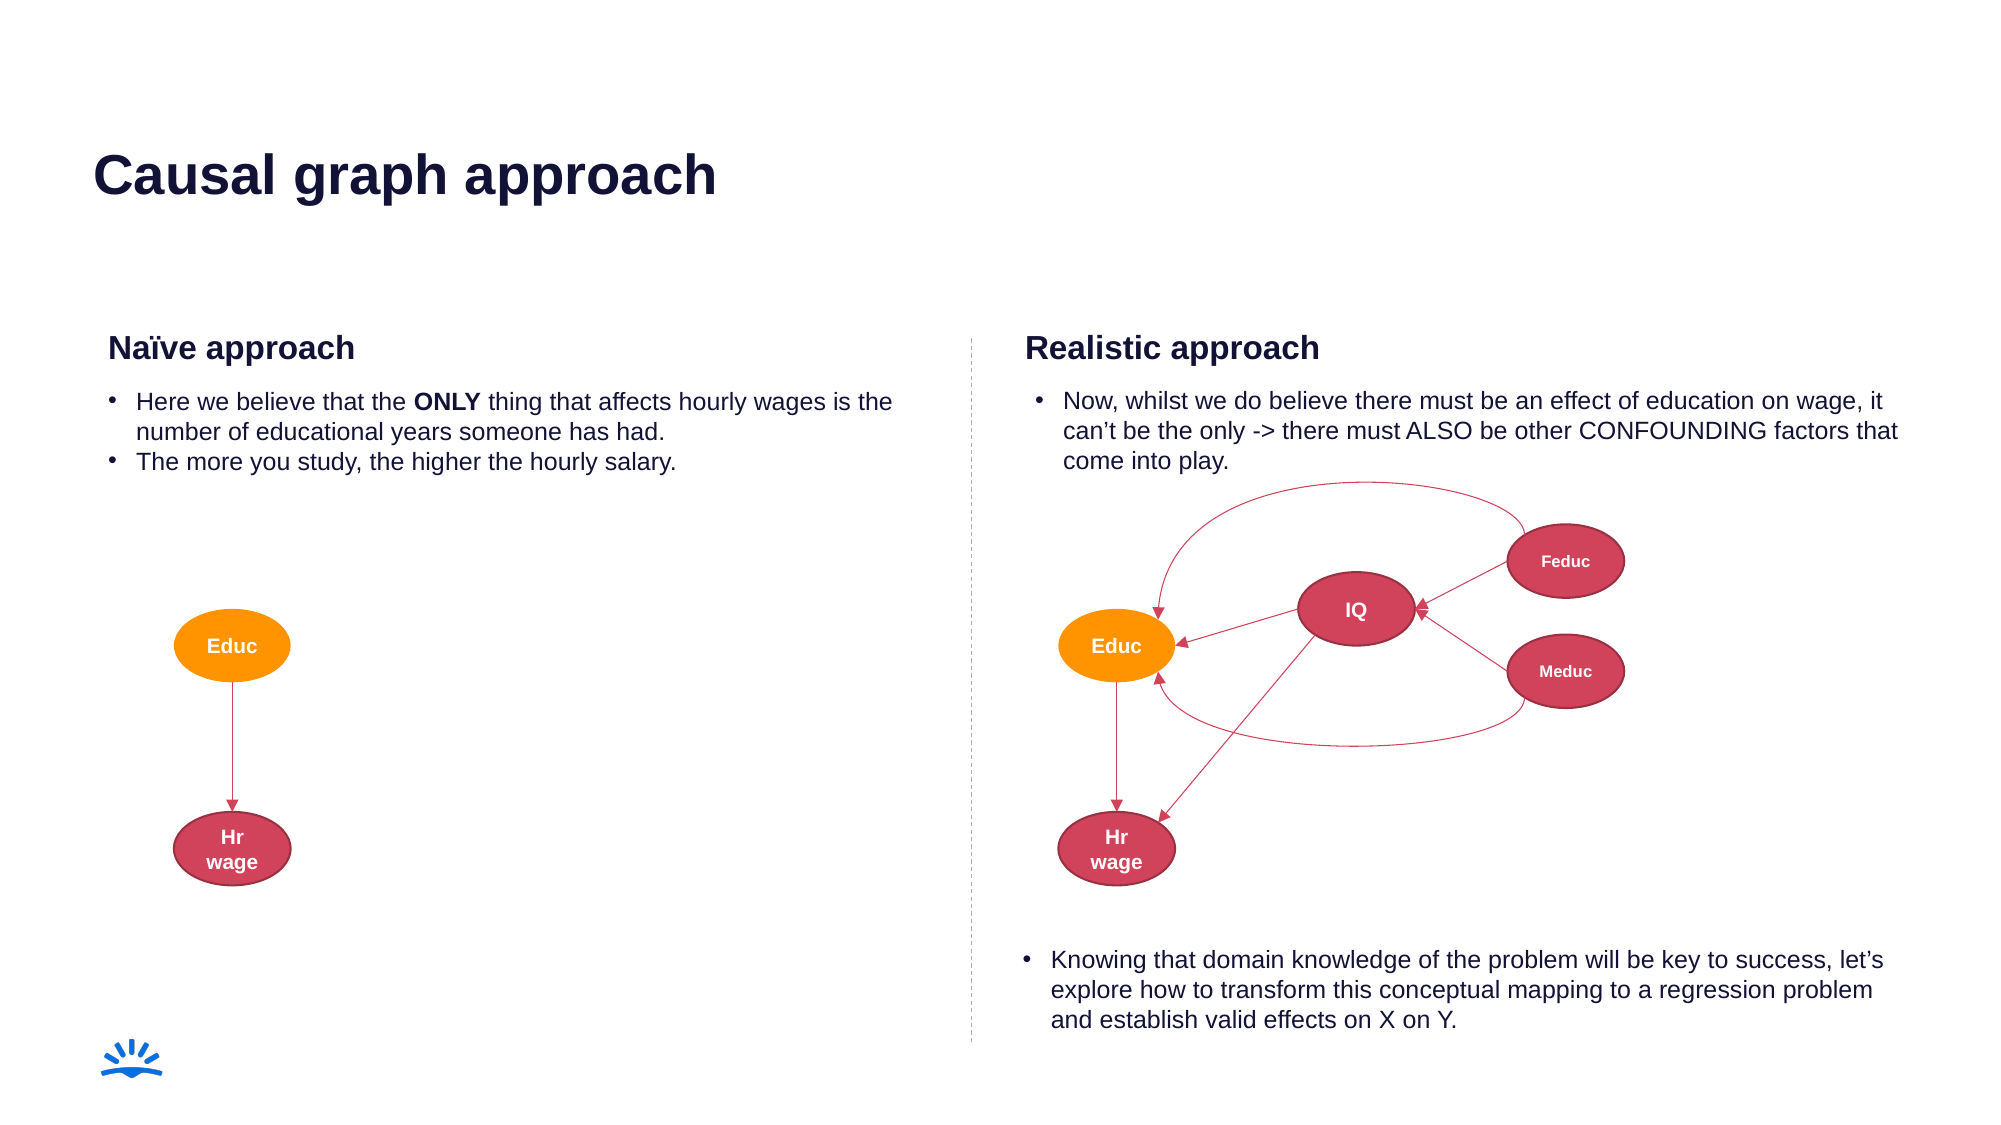

Causal graph approach

Naïve approach
Realistic approach
Now, whilst we do believe there must be an effect of education on wage, it can’t be the only -> there must ALSO be other CONFOUNDING factors that come into play.
Here we believe that the ONLY thing that affects hourly wages is the number of educational years someone has had.
The more you study, the higher the hourly salary.

Feduc
IQ
Educ
Meduc
Hr wage
Educ
Hr wage
Knowing that domain knowledge of the problem will be key to success, let’s explore how to transform this conceptual mapping to a regression problem and establish valid effects on X on Y.